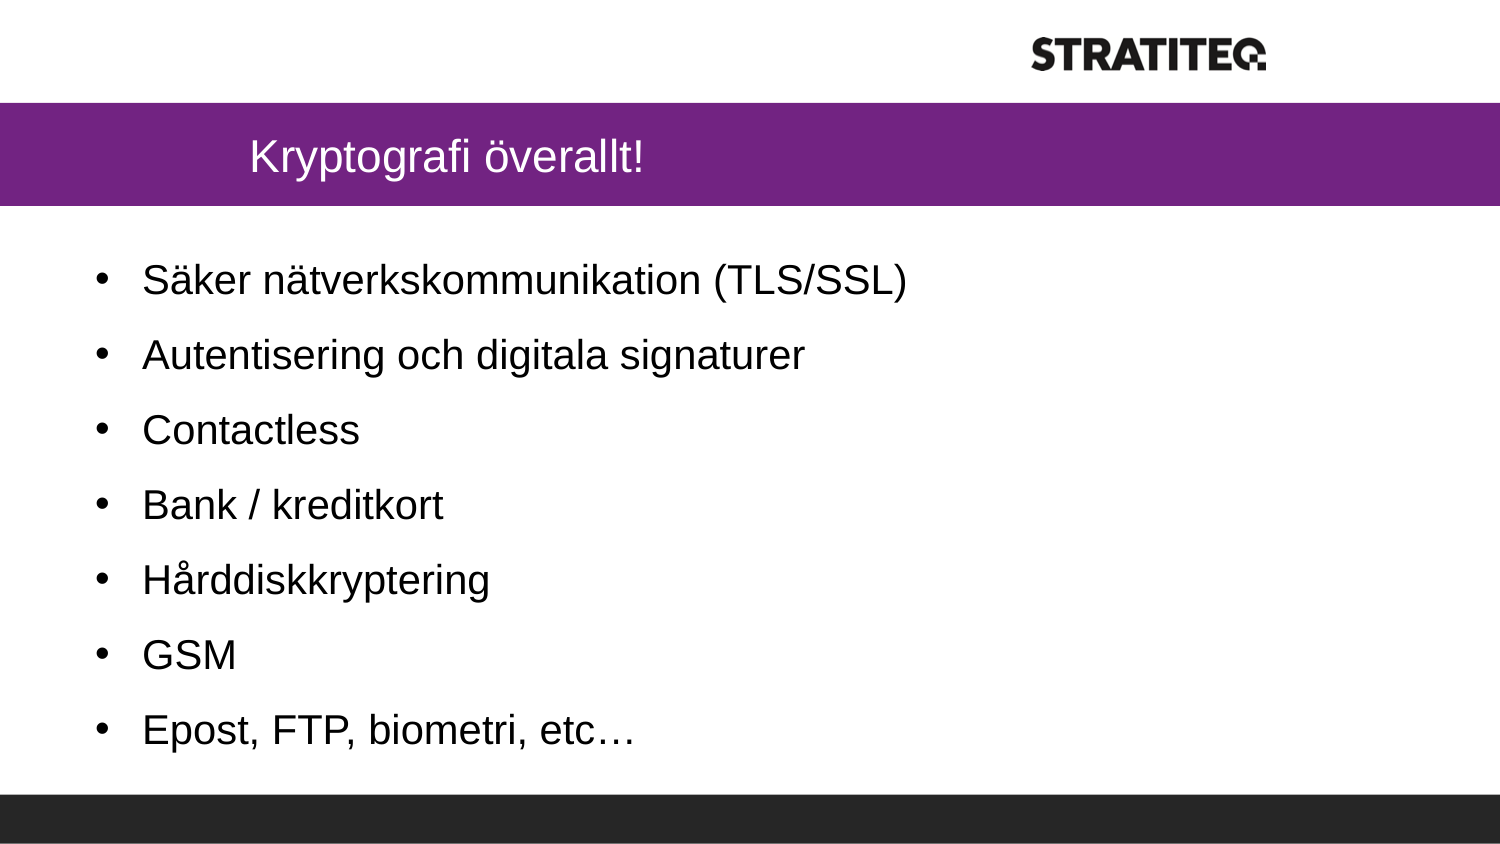

# Kryptografi överallt!
Säker nätverkskommunikation (TLS/SSL)
Autentisering och digitala signaturer
Contactless
Bank / kreditkort
Hårddiskkryptering
GSM
Epost, FTP, biometri, etc…